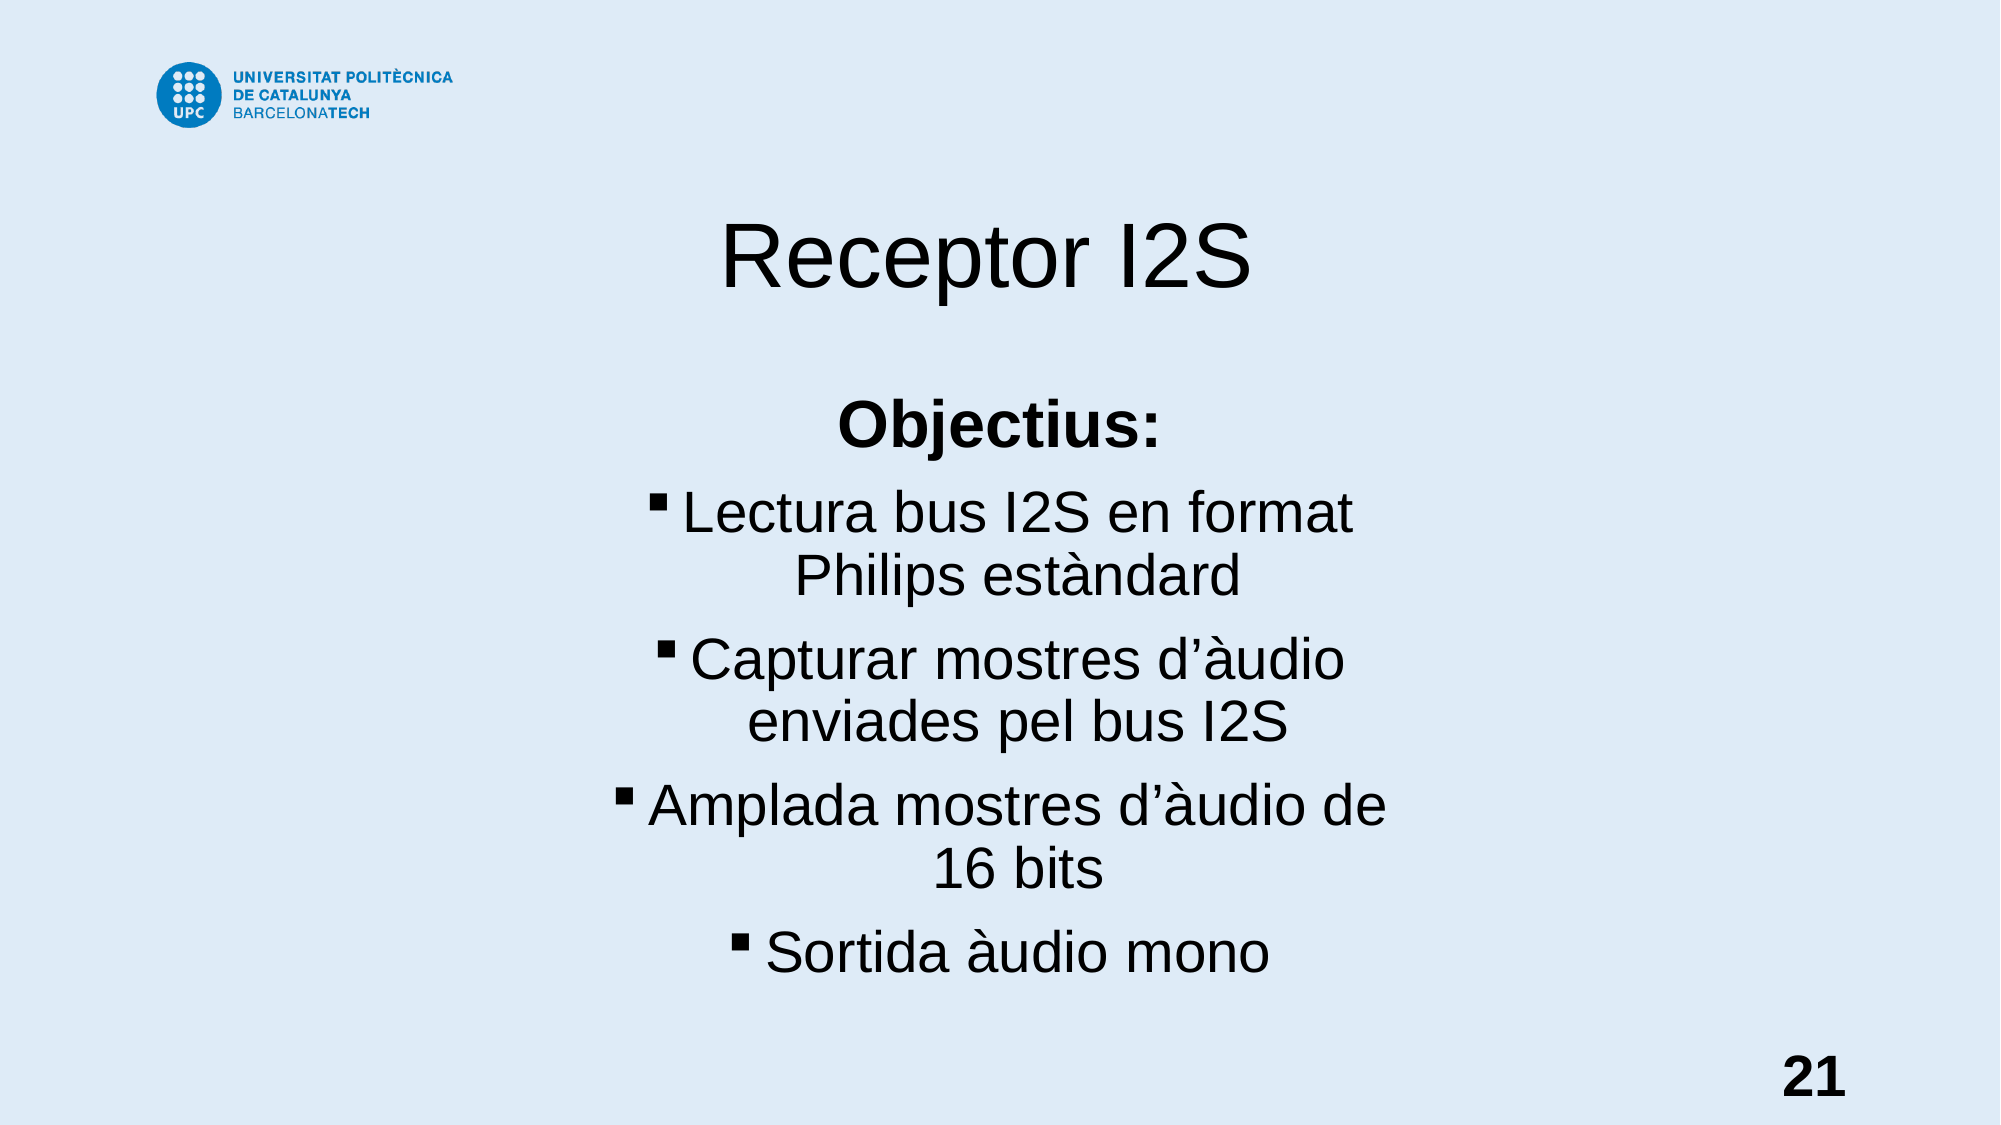

# Receptor I2S
Objectius:
Lectura bus I2S en format Philips estàndard
Capturar mostres d’àudio enviades pel bus I2S
Amplada mostres d’àudio de 16 bits
Sortida àudio mono

21